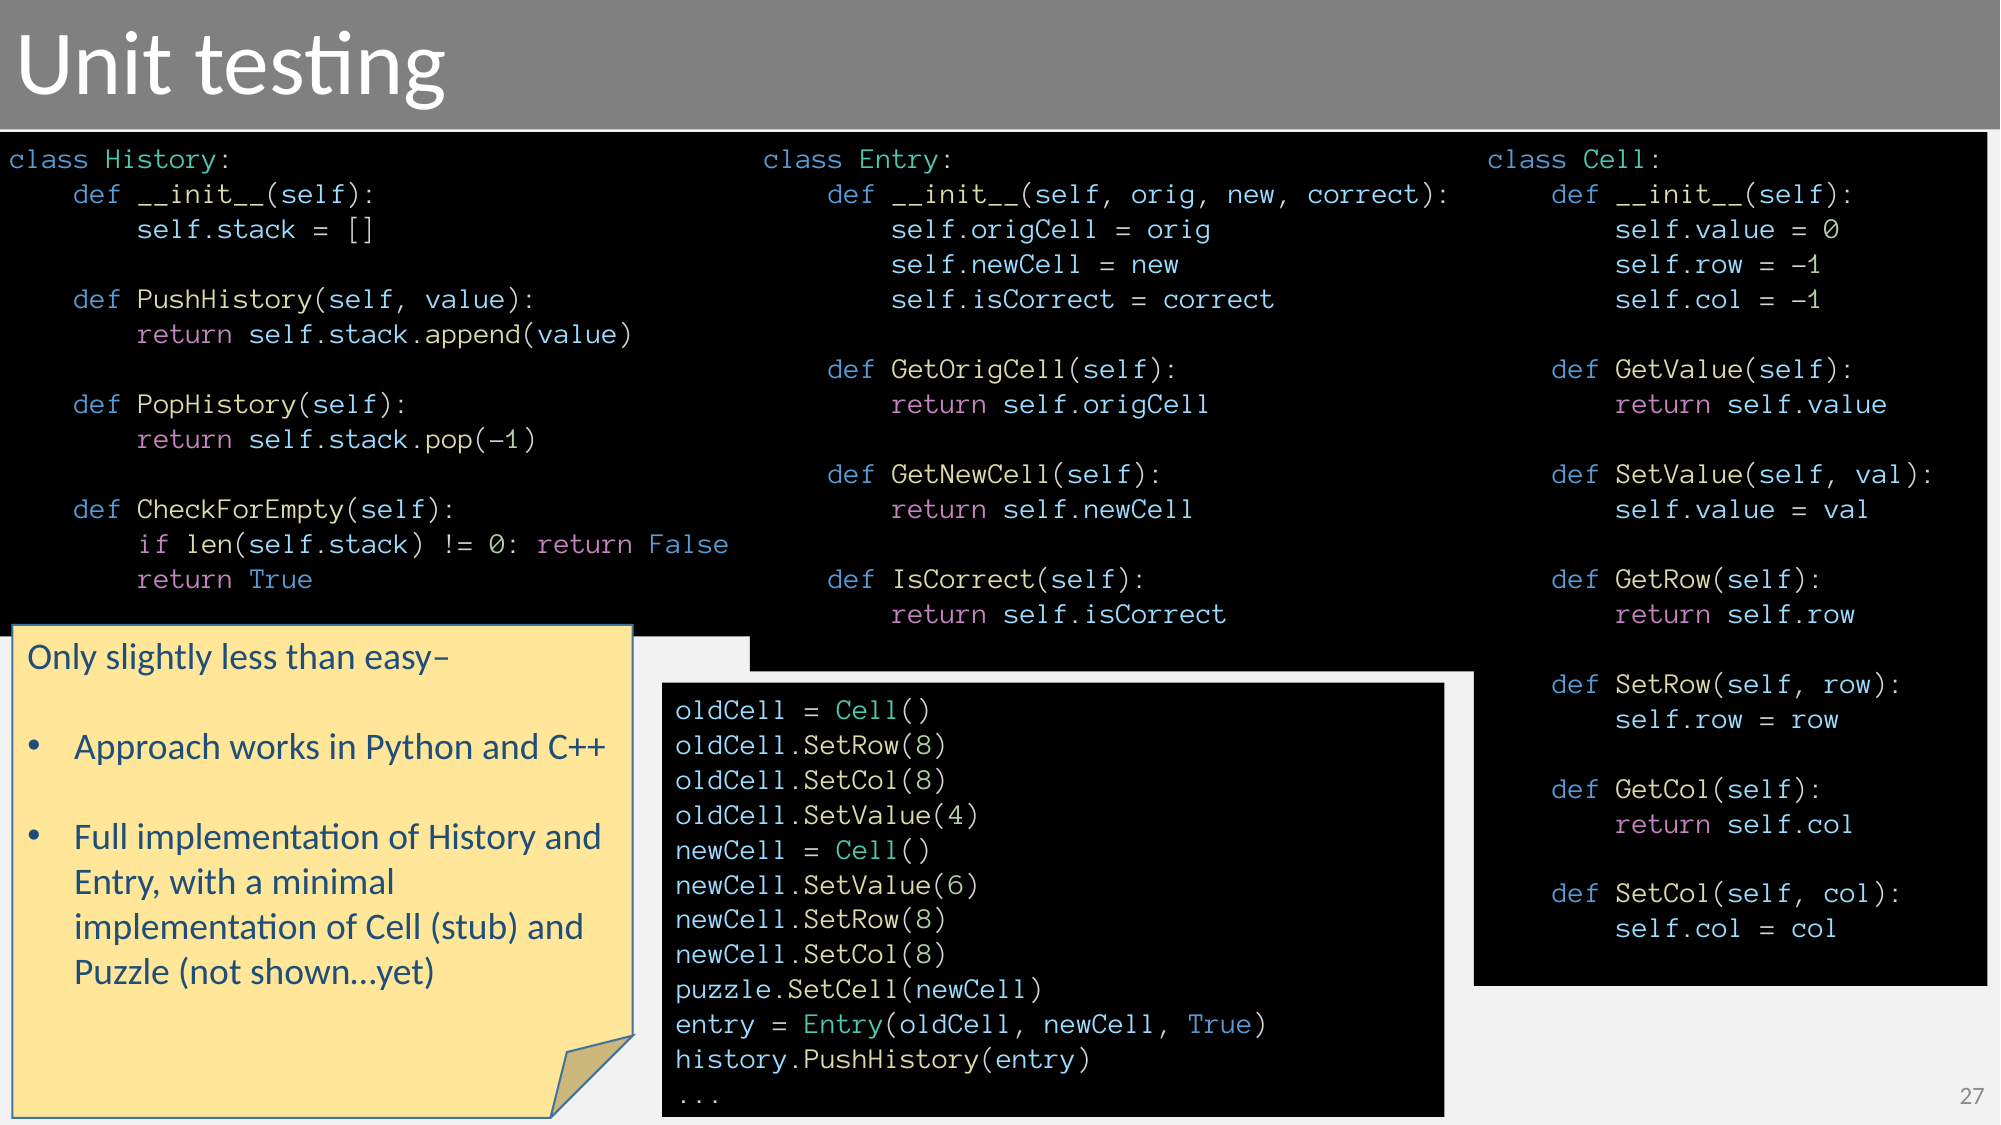

# Unit testing
class History:
    def __init__(self):
        self.stack = []
    def PushHistory(self, value):
        return self.stack.append(value)
    def PopHistory(self):
        return self.stack.pop(-1)
    def CheckForEmpty(self):
        if len(self.stack) != 0: return False
        return True

class Entry:
    def __init__(self, orig, new, correct):
        self.origCell = orig
        self.newCell = new
        self.isCorrect = correct
    def GetOrigCell(self):
        return self.origCell
    def GetNewCell(self):
        return self.newCell
    def IsCorrect(self):
        return self.isCorrect

class Cell:
    def __init__(self):
        self.value = 0
        self.row = -1
        self.col = -1
    def GetValue(self):
        return self.value
    def SetValue(self, val):
        self.value = val
    def GetRow(self):
        return self.row
    def SetRow(self, row):
        self.row = row
    def GetCol(self):
        return self.col
    def SetCol(self, col):
        self.col = col

Only slightly less than easy–

Approach works in Python and C++

Full implementation of History and Entry, with a minimal implementation of Cell (stub) and Puzzle (not shown…yet)
oldCell = Cell()
oldCell.SetRow(8)
oldCell.SetCol(8)
oldCell.SetValue(4)
newCell = Cell()
newCell.SetValue(6)
newCell.SetRow(8)
newCell.SetCol(8)
puzzle.SetCell(newCell)
entry = Entry(oldCell, newCell, True)
history.PushHistory(entry)
...
27